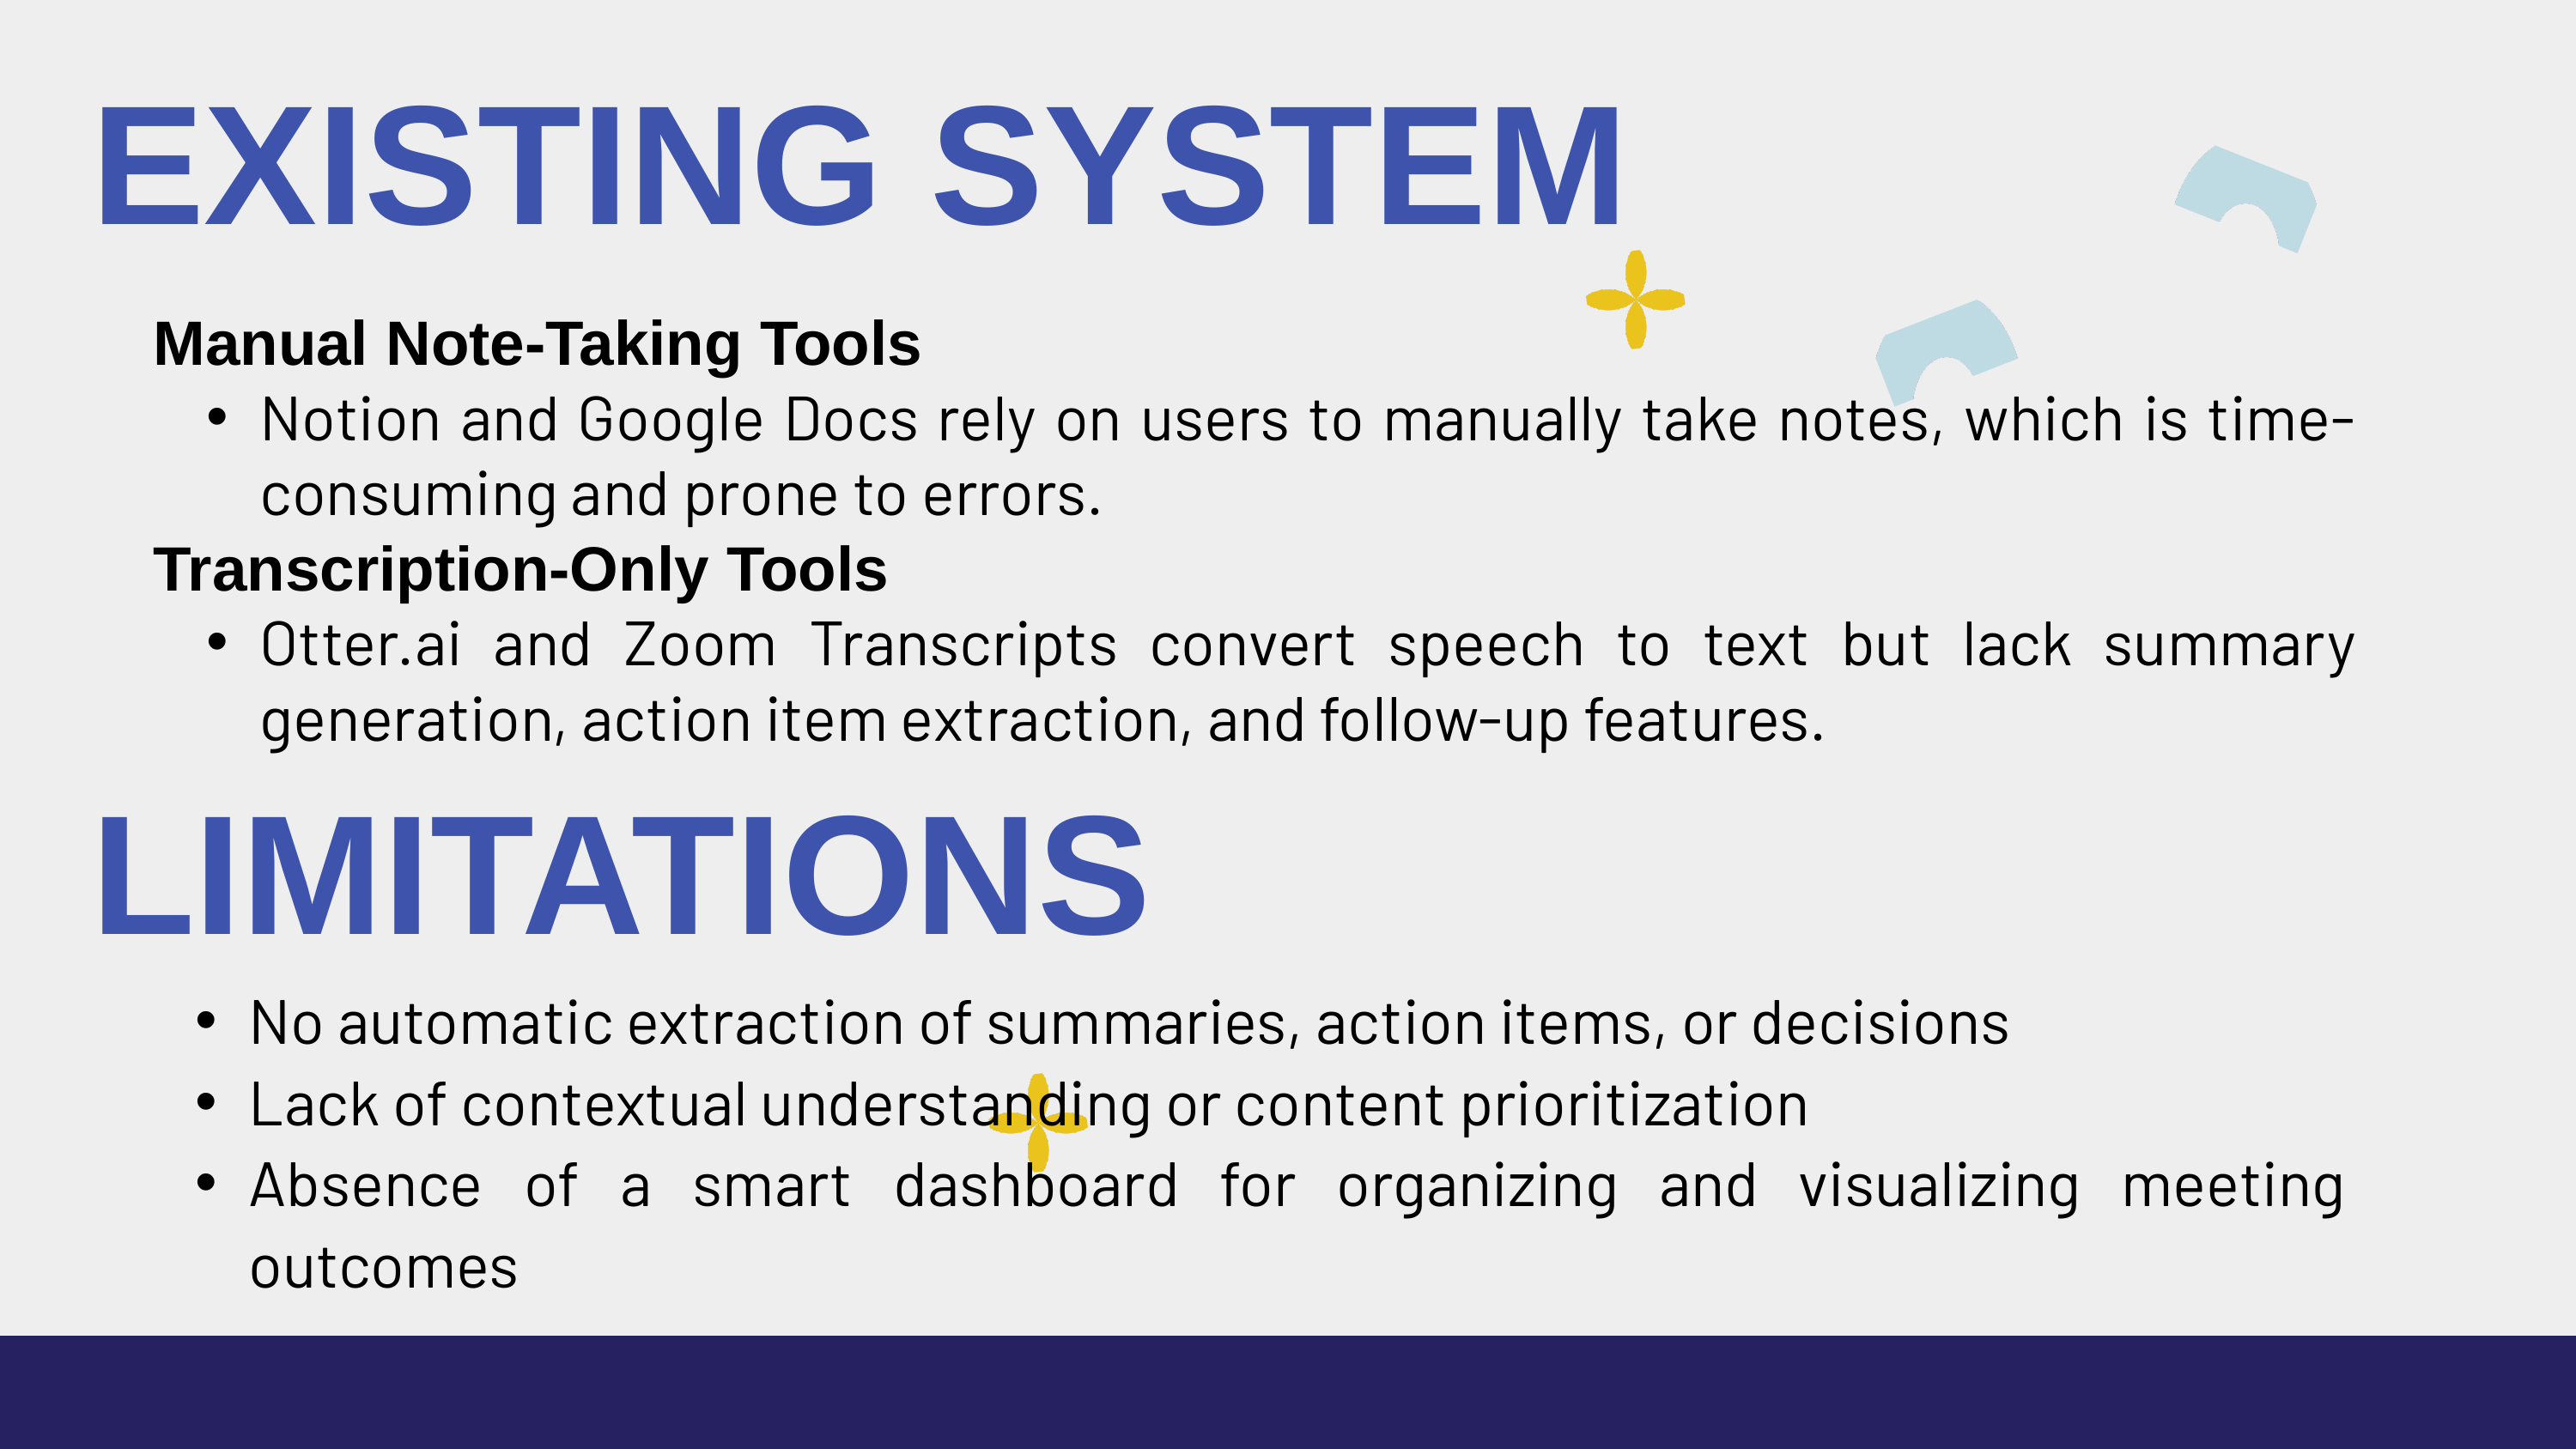

EXISTING SYSTEM

Manual Note-Taking Tools
Notion and Google Docs rely on users to manually take notes, which is time-consuming and prone to errors.
Transcription-Only Tools
Otter.ai and Zoom Transcripts convert speech to text but lack summary generation, action item extraction, and follow-up features.

LIMITATIONS
No automatic extraction of summaries, action items, or decisions
Lack of contextual understanding or content prioritization
Absence of a smart dashboard for organizing and visualizing meeting outcomes